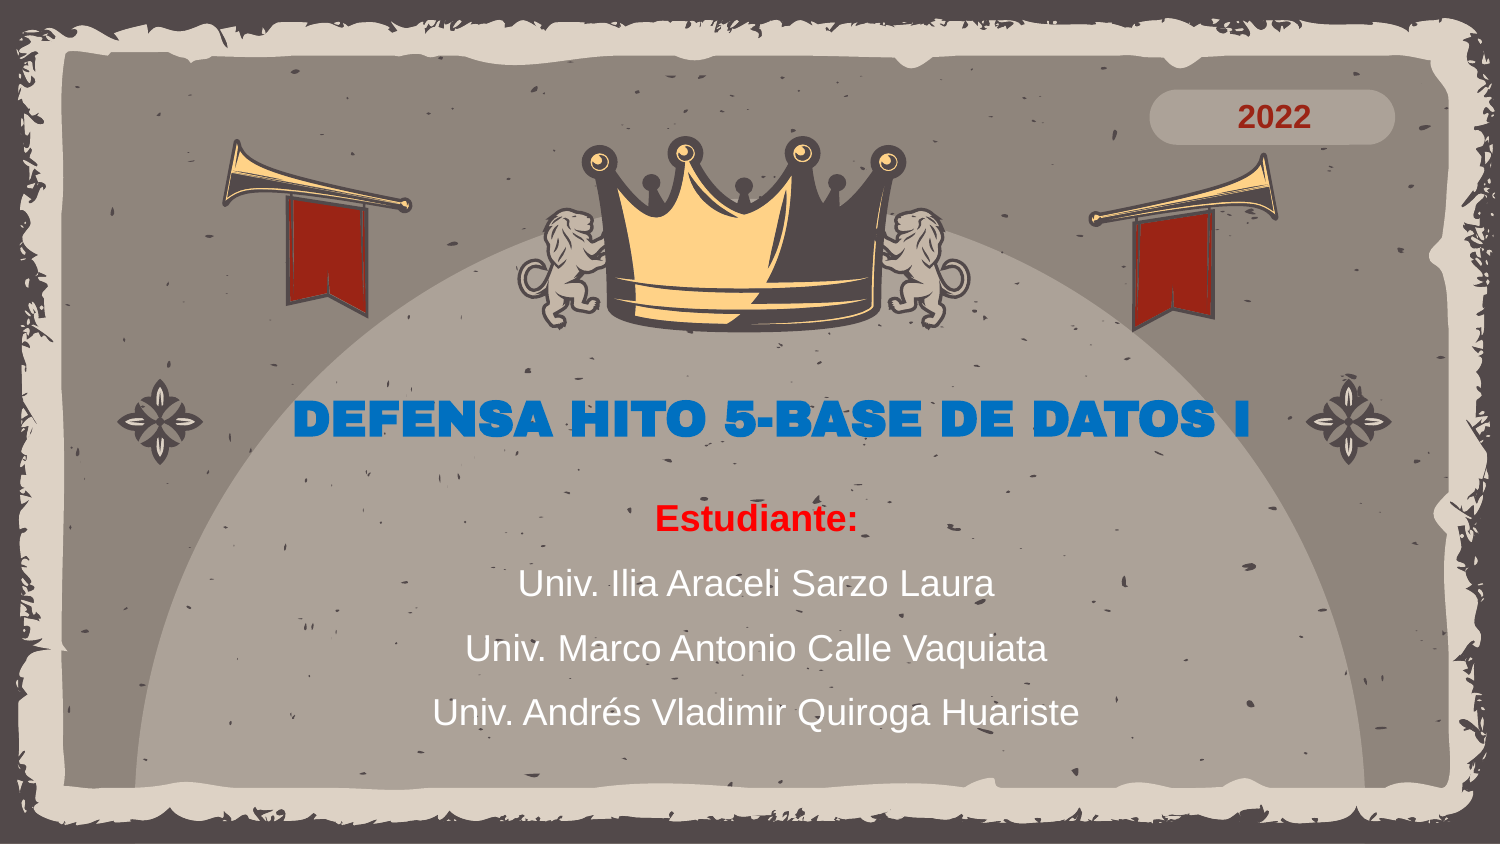

2022

# DEFENSA HITO 5-BASE DE DATOS I

Estudiante:
Univ. Ilia Araceli Sarzo Laura
Univ. Marco Antonio Calle Vaquiata
Univ. Andrés Vladimir Quiroga Huariste